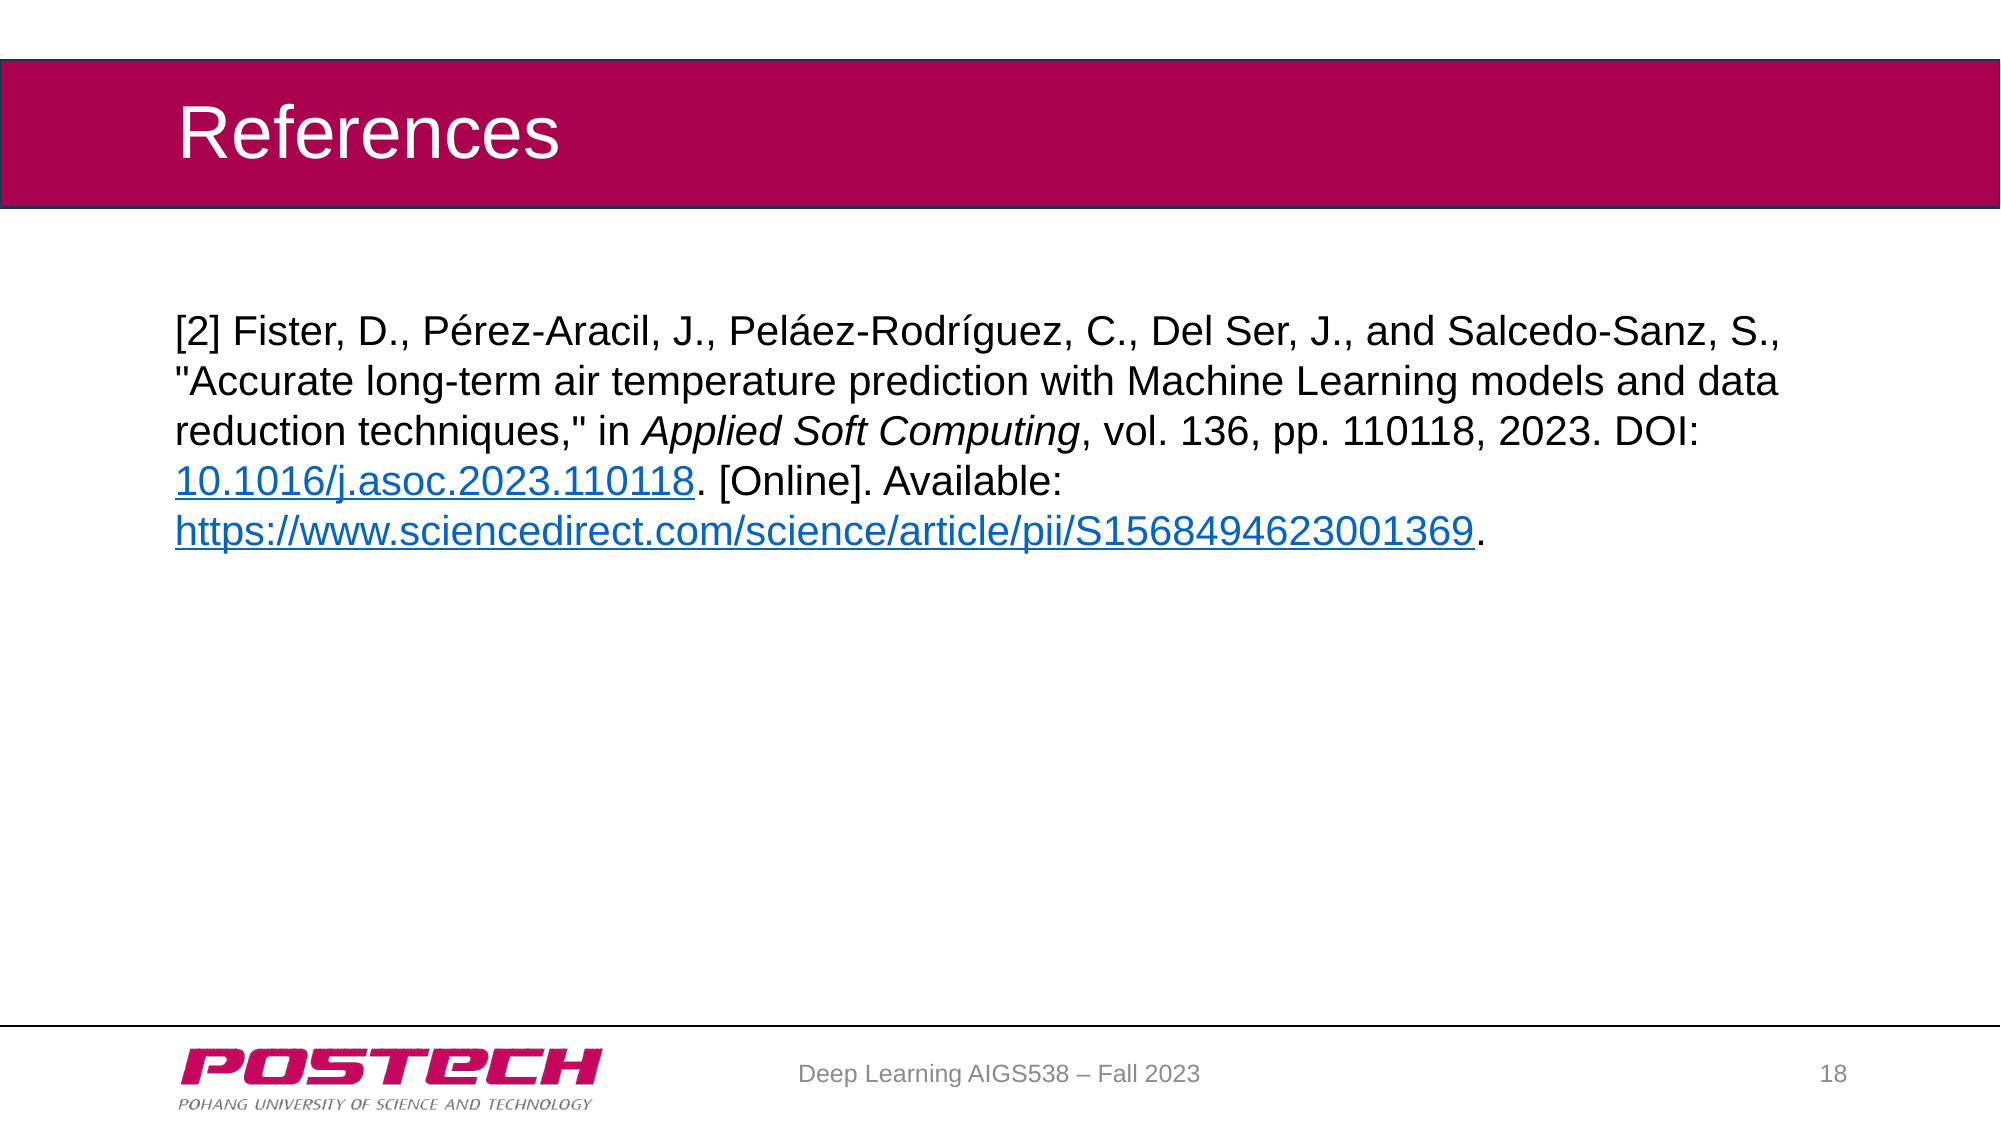

# References
[2] Fister, D., Pérez-Aracil, J., Peláez-Rodríguez, C., Del Ser, J., and Salcedo-Sanz, S., "Accurate long-term air temperature prediction with Machine Learning models and data reduction techniques," in Applied Soft Computing, vol. 136, pp. 110118, 2023. DOI: 10.1016/j.asoc.2023.110118. [Online]. Available: https://www.sciencedirect.com/science/article/pii/S1568494623001369.
Deep Learning AIGS538 – Fall 2023
18